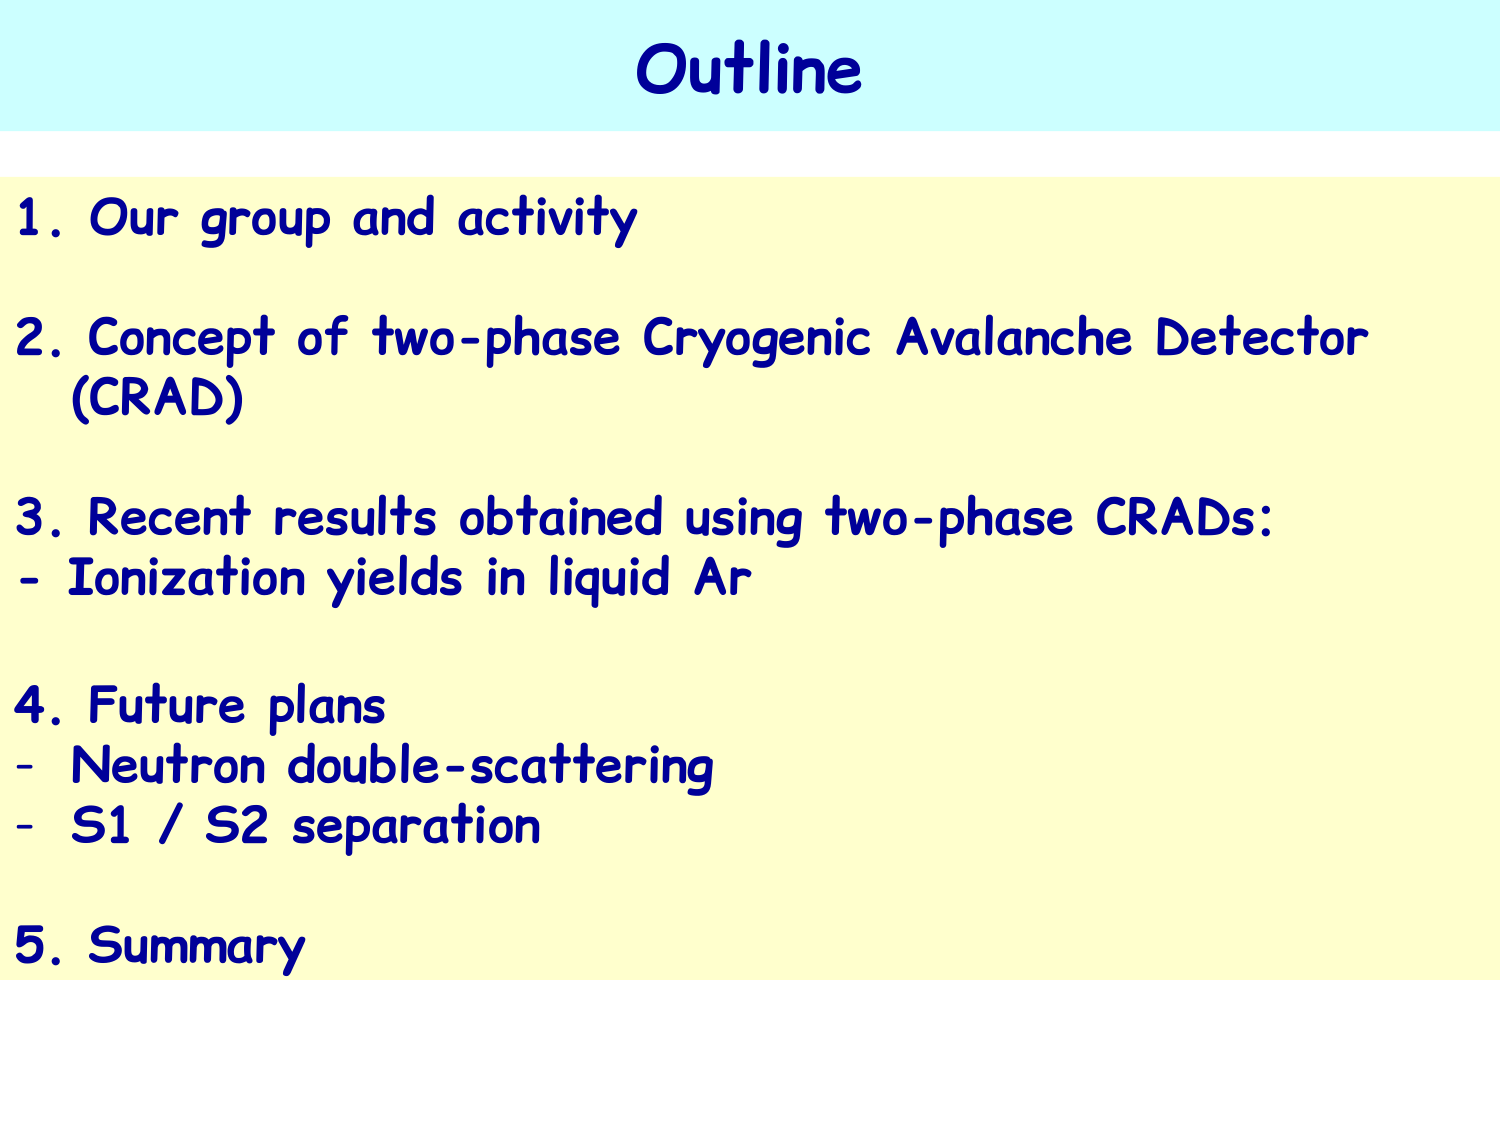

Outline
Our group and activity

2. Concept of two-phase Cryogenic Avalanche Detector (CRAD)

3. Recent results obtained using two-phase CRADs:
- Ionization yields in liquid Ar

4. Future plans
Neutron double-scattering
S1 / S2 separation

5. Summary